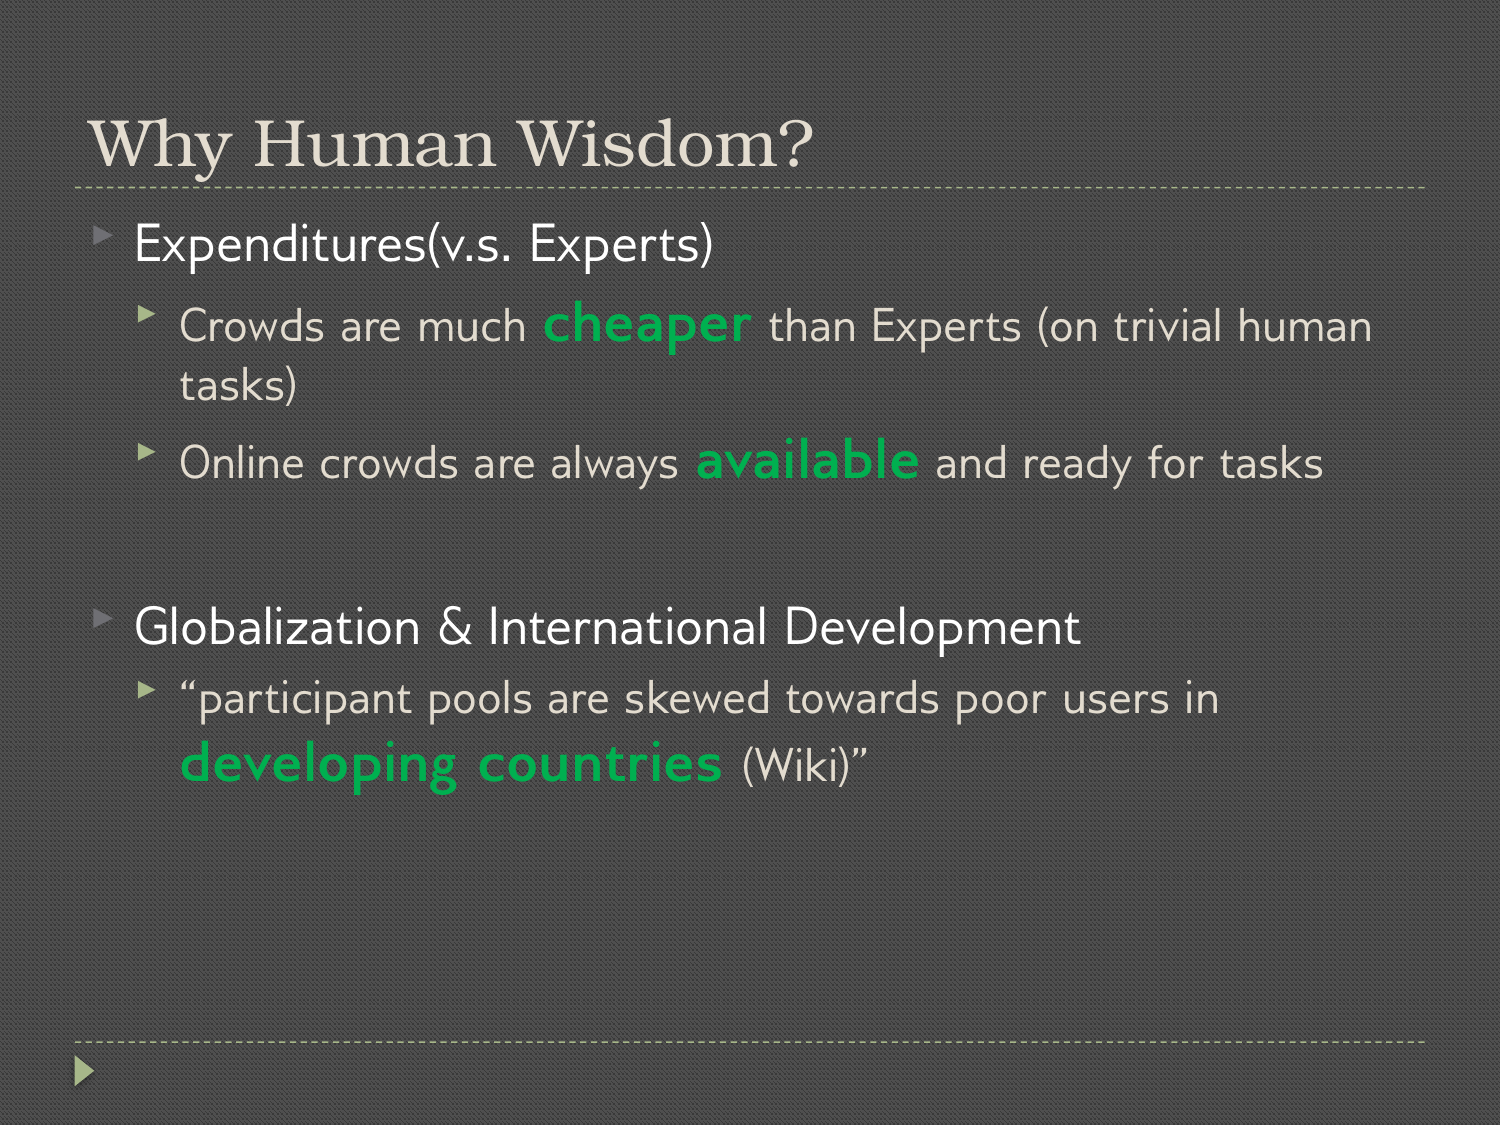

# Why Human Wisdom?
Expenditures(v.s. Experts)
Crowds are much cheaper than Experts (on trivial human tasks)
Online crowds are always available and ready for tasks

Globalization & International Development
“participant pools are skewed towards poor users in developing countries (Wiki)”